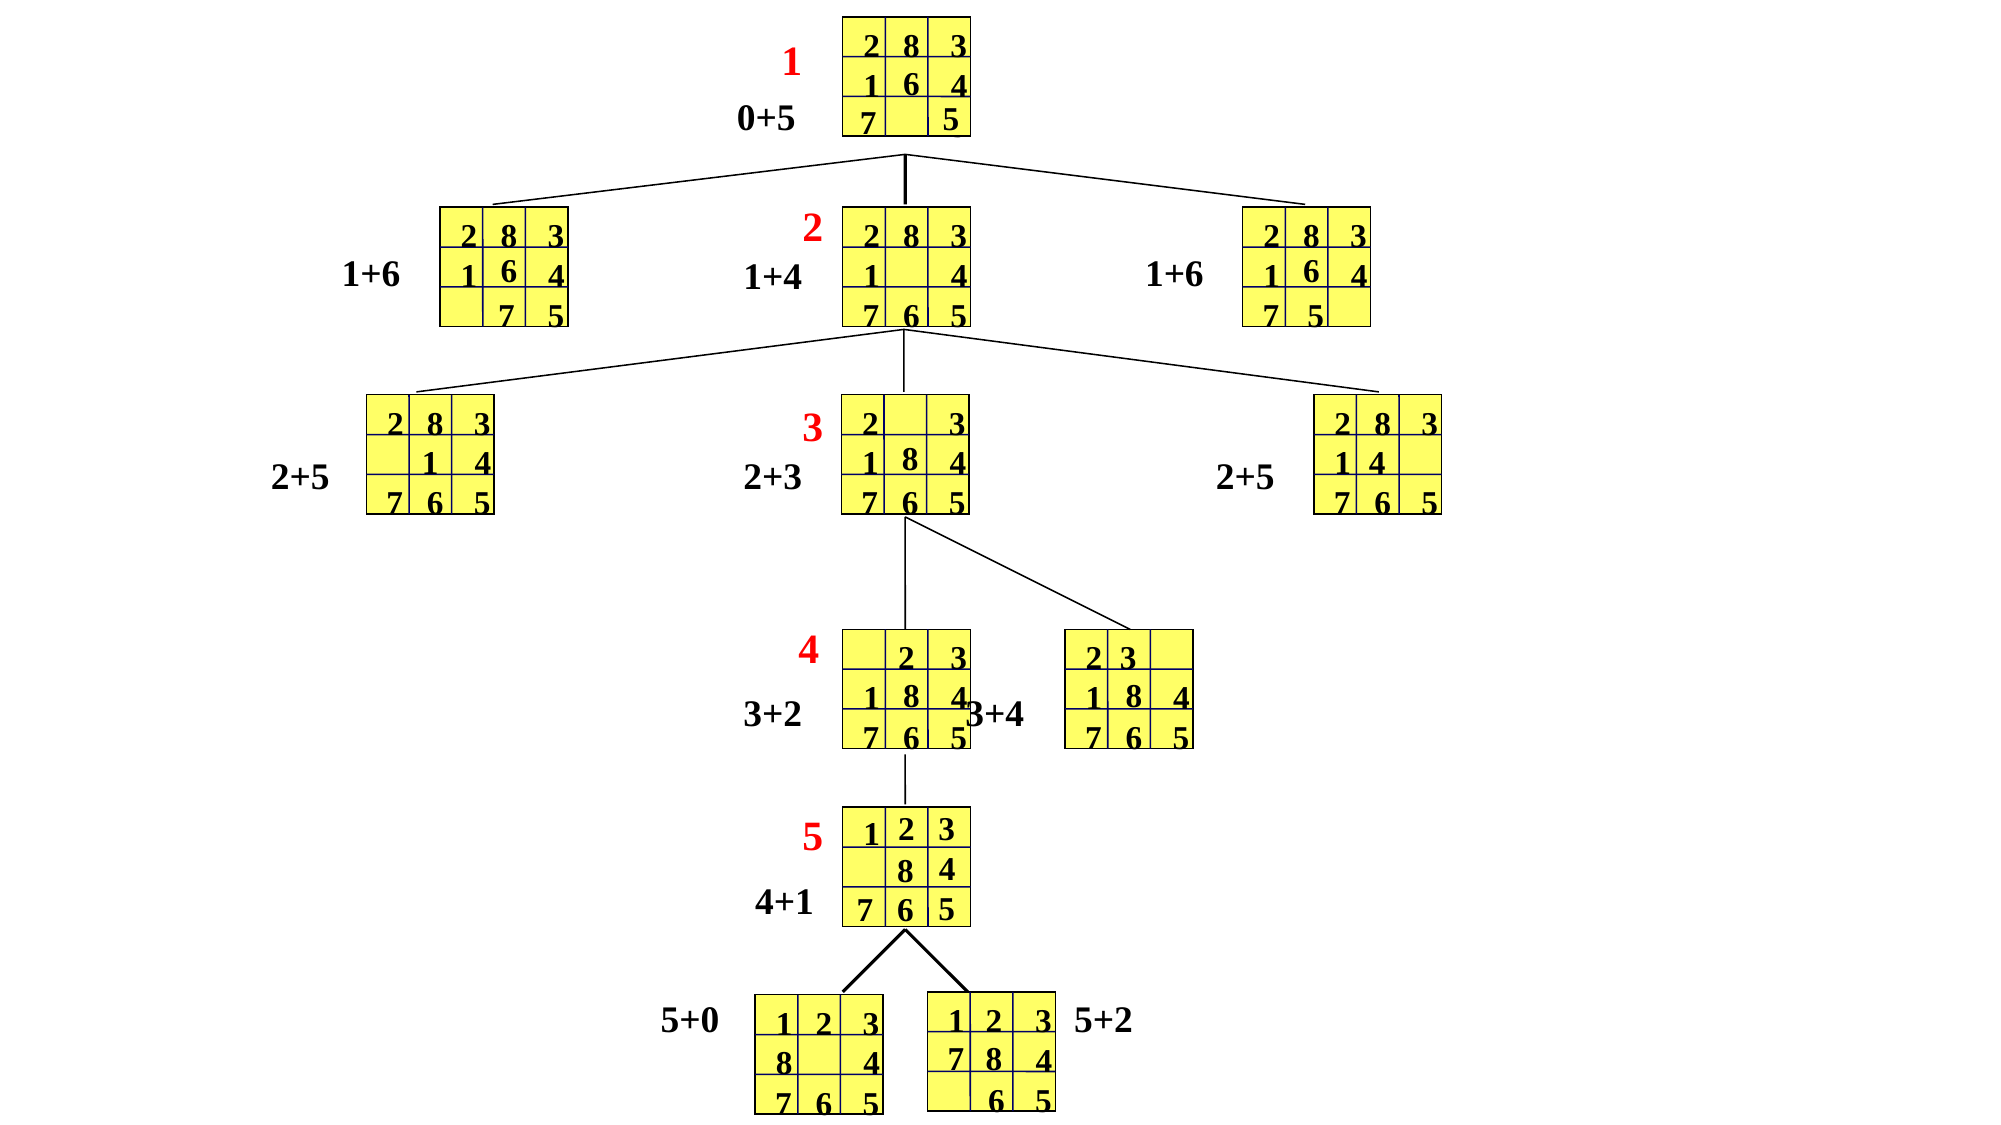

2
8
3
6
1
4
1
5
7
7
5
0+5

2
8
3
6
1
4
7
5

2
8
3
1
4
7
6
5

2
8
3
6
1
4
7
5
2
1+6
1+6
1+4

2
8
3
1
4
7
6
5

2
3
8
1
4
7
6
5

2
8
3
1
4
7
6
5
3
2+5
2+3
2+5

2
3
8
1
4
7
6
5

2
3
8
1
4
7
6
5
4
3+2
 3+4

2
3
1
8
4
7
6
5
5
4+1

1
2
3
7
8
4
6
5

1
2
3
8
4
7
6
5
5+0
5+2